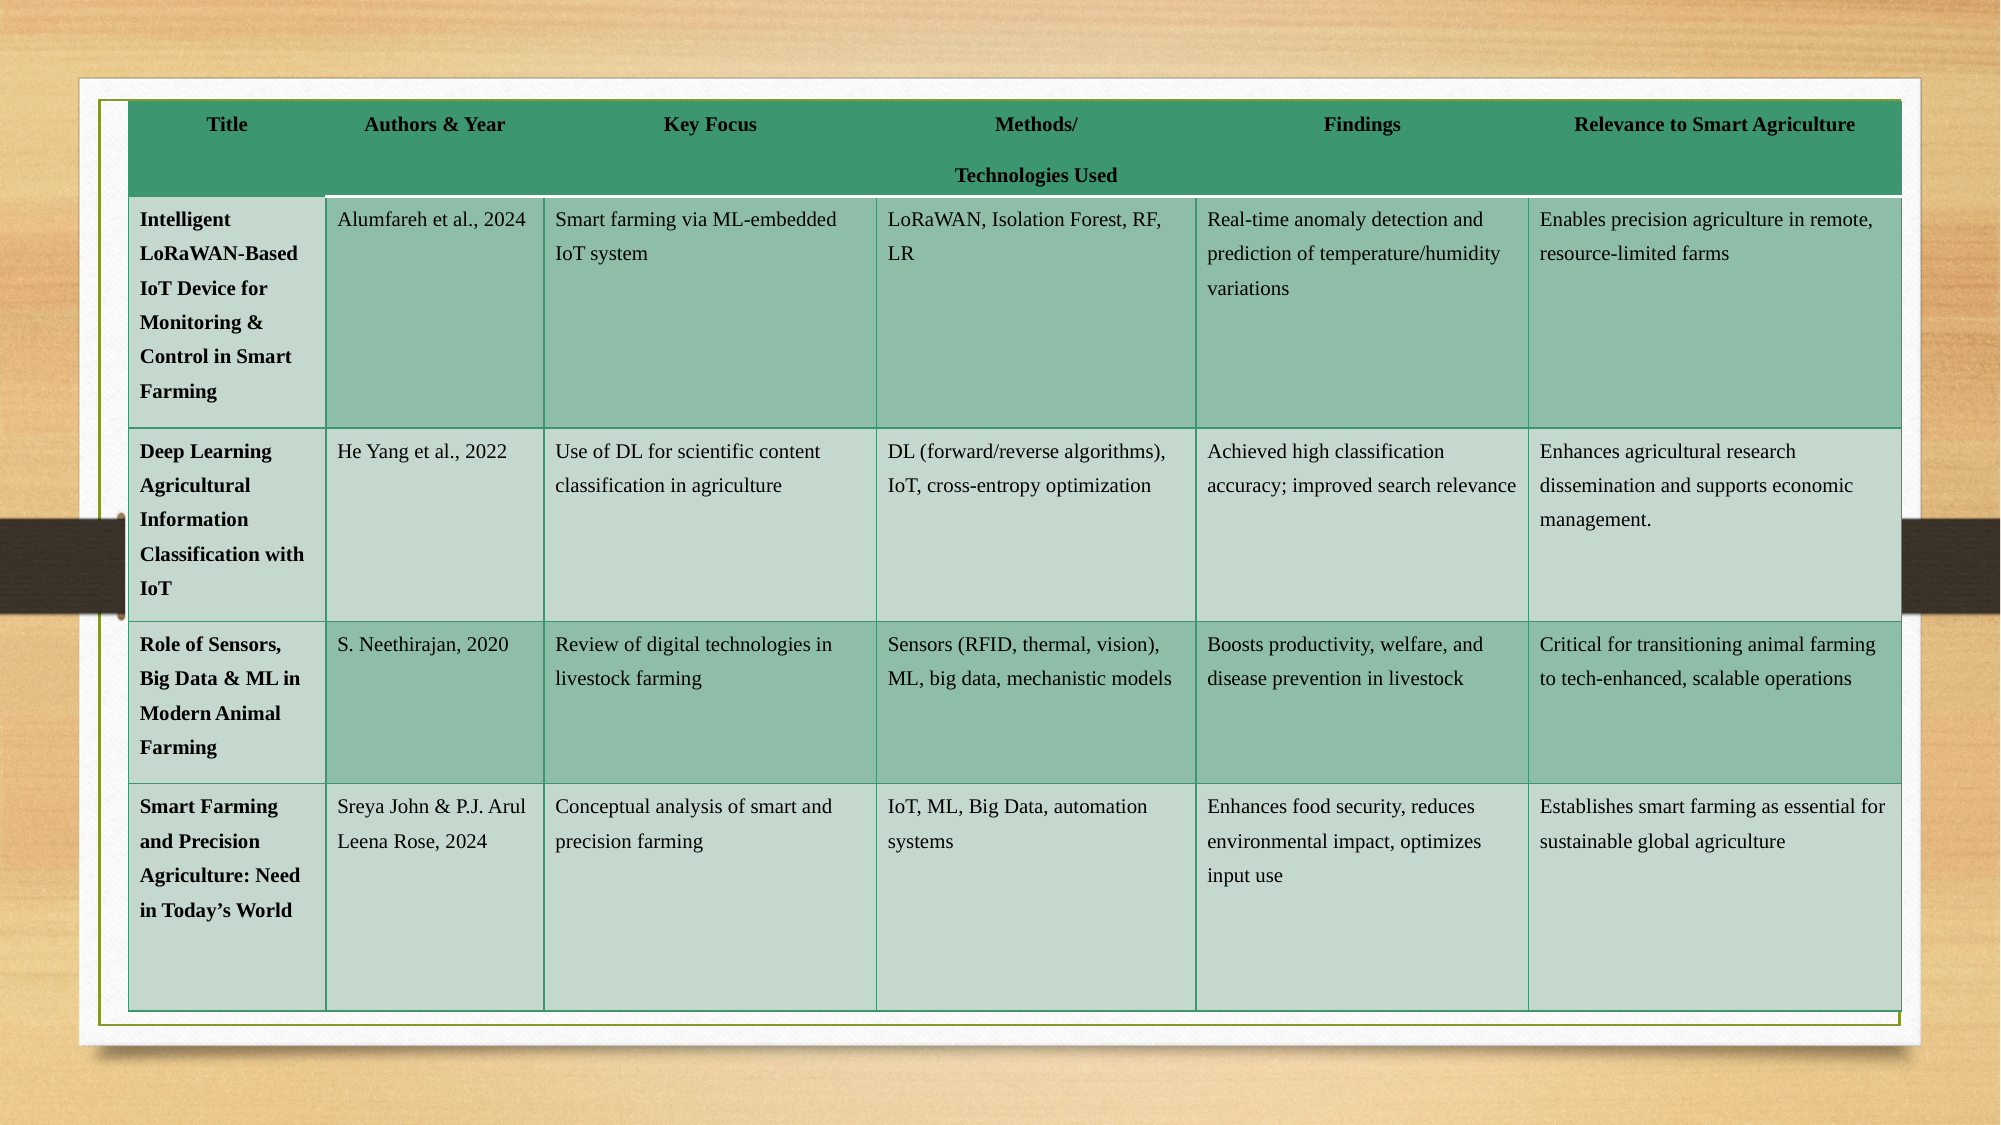

| Title | Authors & Year | Key Focus | Methods/ Technologies Used | Findings | Relevance to Smart Agriculture |
| --- | --- | --- | --- | --- | --- |
| Intelligent LoRaWAN-Based IoT Device for Monitoring & Control in Smart Farming | Alumfareh et al., 2024 | Smart farming via ML-embedded IoT system | LoRaWAN, Isolation Forest, RF, LR | Real-time anomaly detection and prediction of temperature/humidity variations | Enables precision agriculture in remote, resource-limited farms |
| Deep Learning Agricultural Information Classification with IoT | He Yang et al., 2022 | Use of DL for scientific content classification in agriculture | DL (forward/reverse algorithms), IoT, cross-entropy optimization | Achieved high classification accuracy; improved search relevance | Enhances agricultural research dissemination and supports economic management. |
| Role of Sensors, Big Data & ML in Modern Animal Farming | S. Neethirajan, 2020 | Review of digital technologies in livestock farming | Sensors (RFID, thermal, vision), ML, big data, mechanistic models | Boosts productivity, welfare, and disease prevention in livestock | Critical for transitioning animal farming to tech-enhanced, scalable operations |
| Smart Farming and Precision Agriculture: Need in Today’s World | Sreya John & P.J. Arul Leena Rose, 2024 | Conceptual analysis of smart and precision farming | IoT, ML, Big Data, automation systems | Enhances food security, reduces environmental impact, optimizes input use | Establishes smart farming as essential for sustainable global agriculture |
#